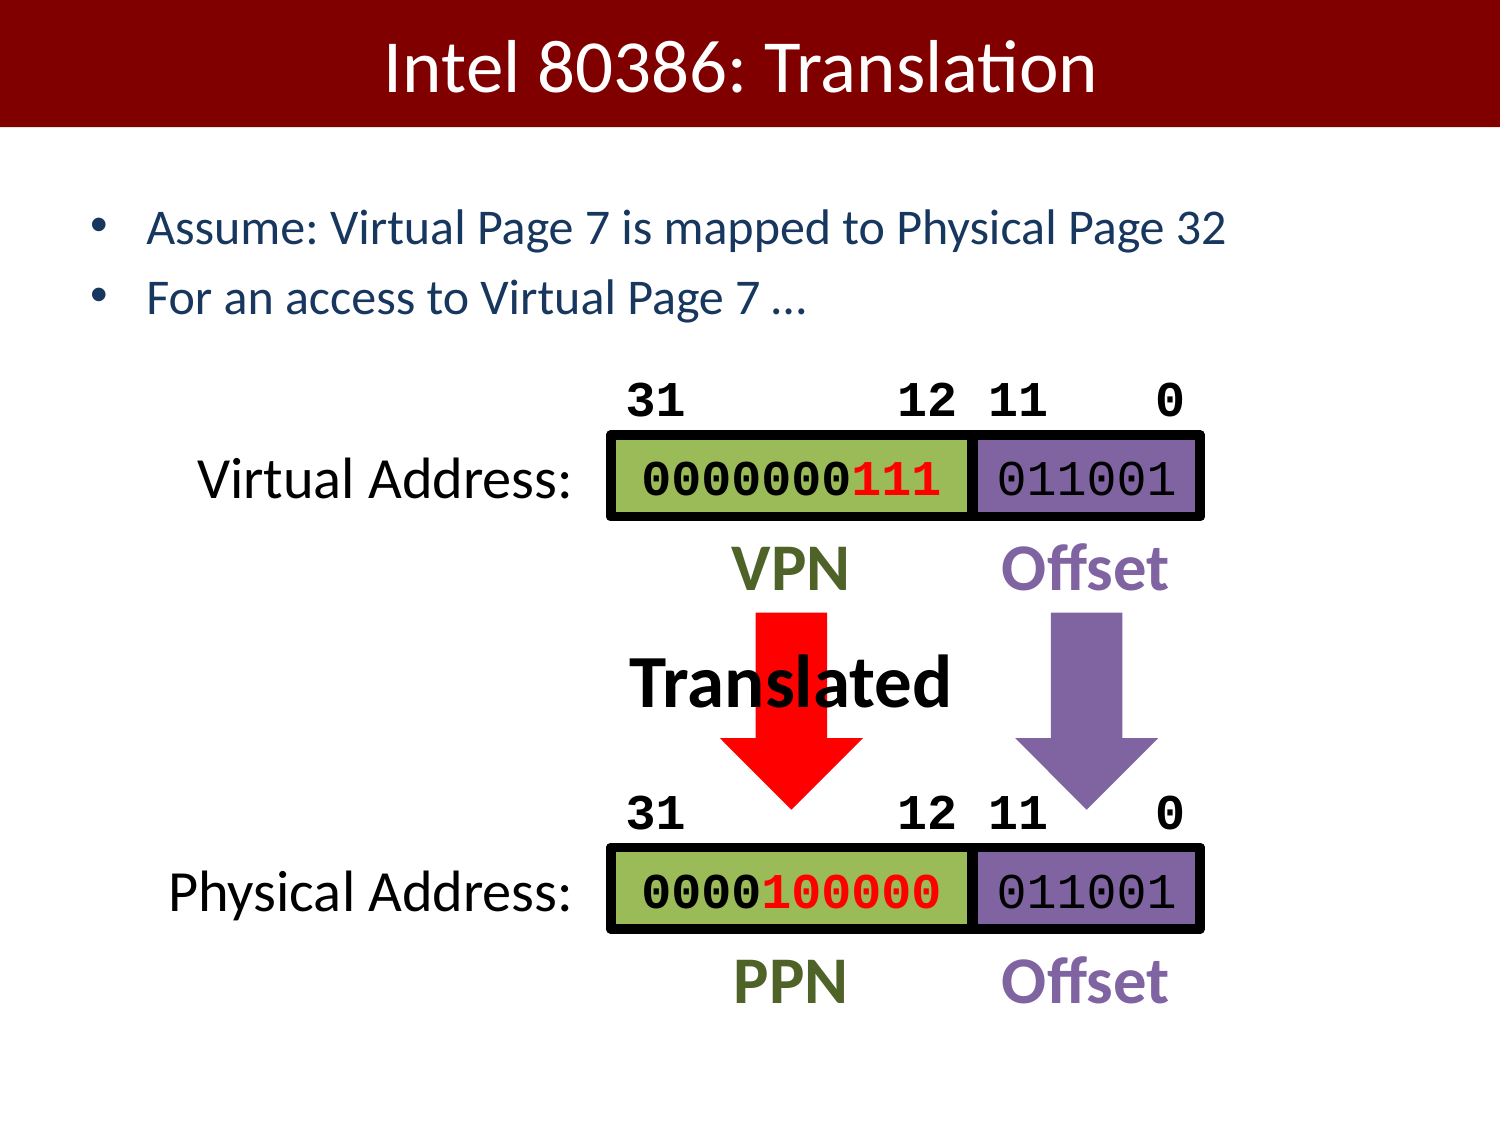

# Intel 80386: Translation
Assume: Virtual Page 7 is mapped to Physical Page 32
For an access to Virtual Page 7 …
31
12
11
0
Virtual Address:
0000000111

011001
VPN
Offset

Translated
31
12
11
0
Physical Address:
0000100000

011001
PPN
Offset